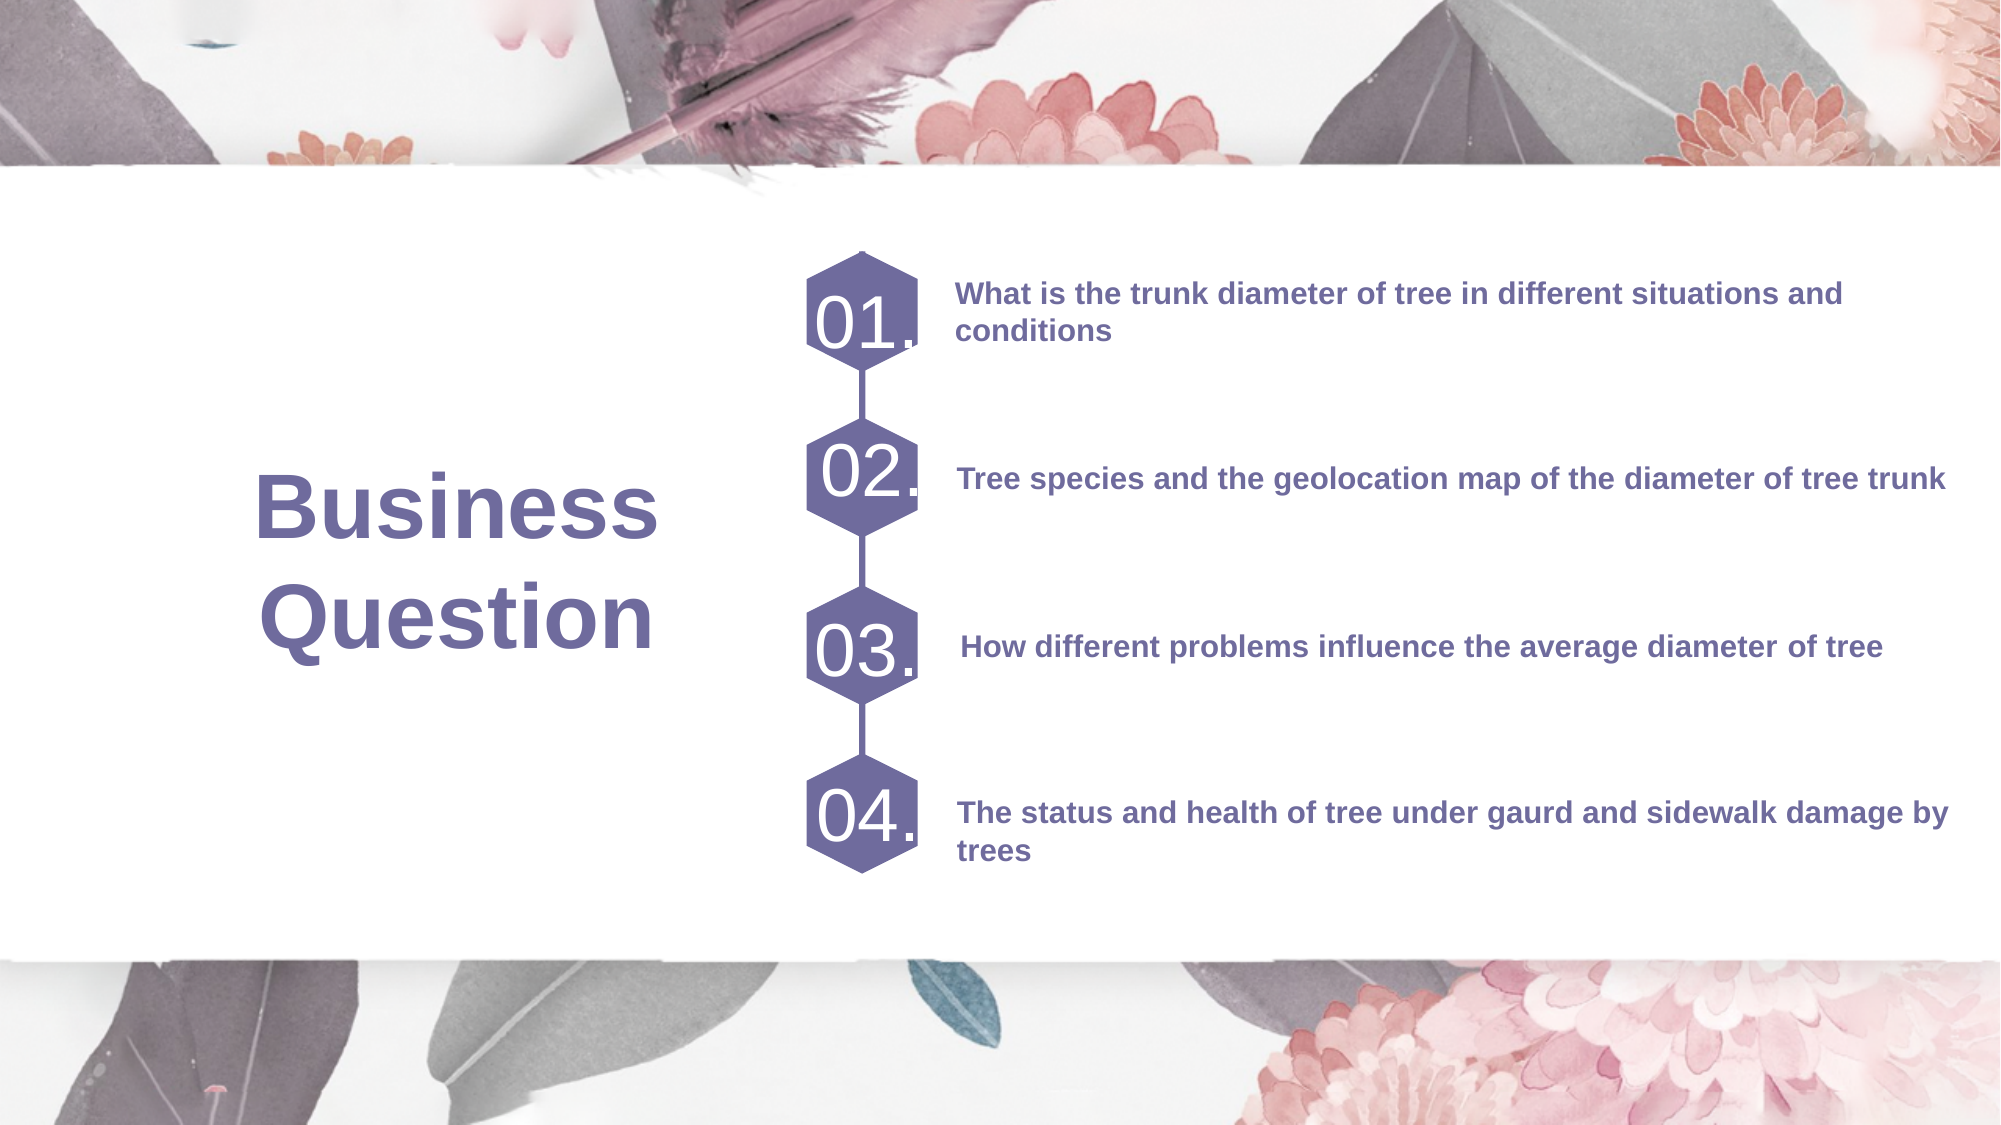

01.
What is the trunk diameter of tree in different situations and conditions
02.
Tree species and the geolocation map of the diameter of tree trunk

03.
How different problems influence the average diameter of tree
04.
The status and health of tree under gaurd and sidewalk damage by trees

Business
Question